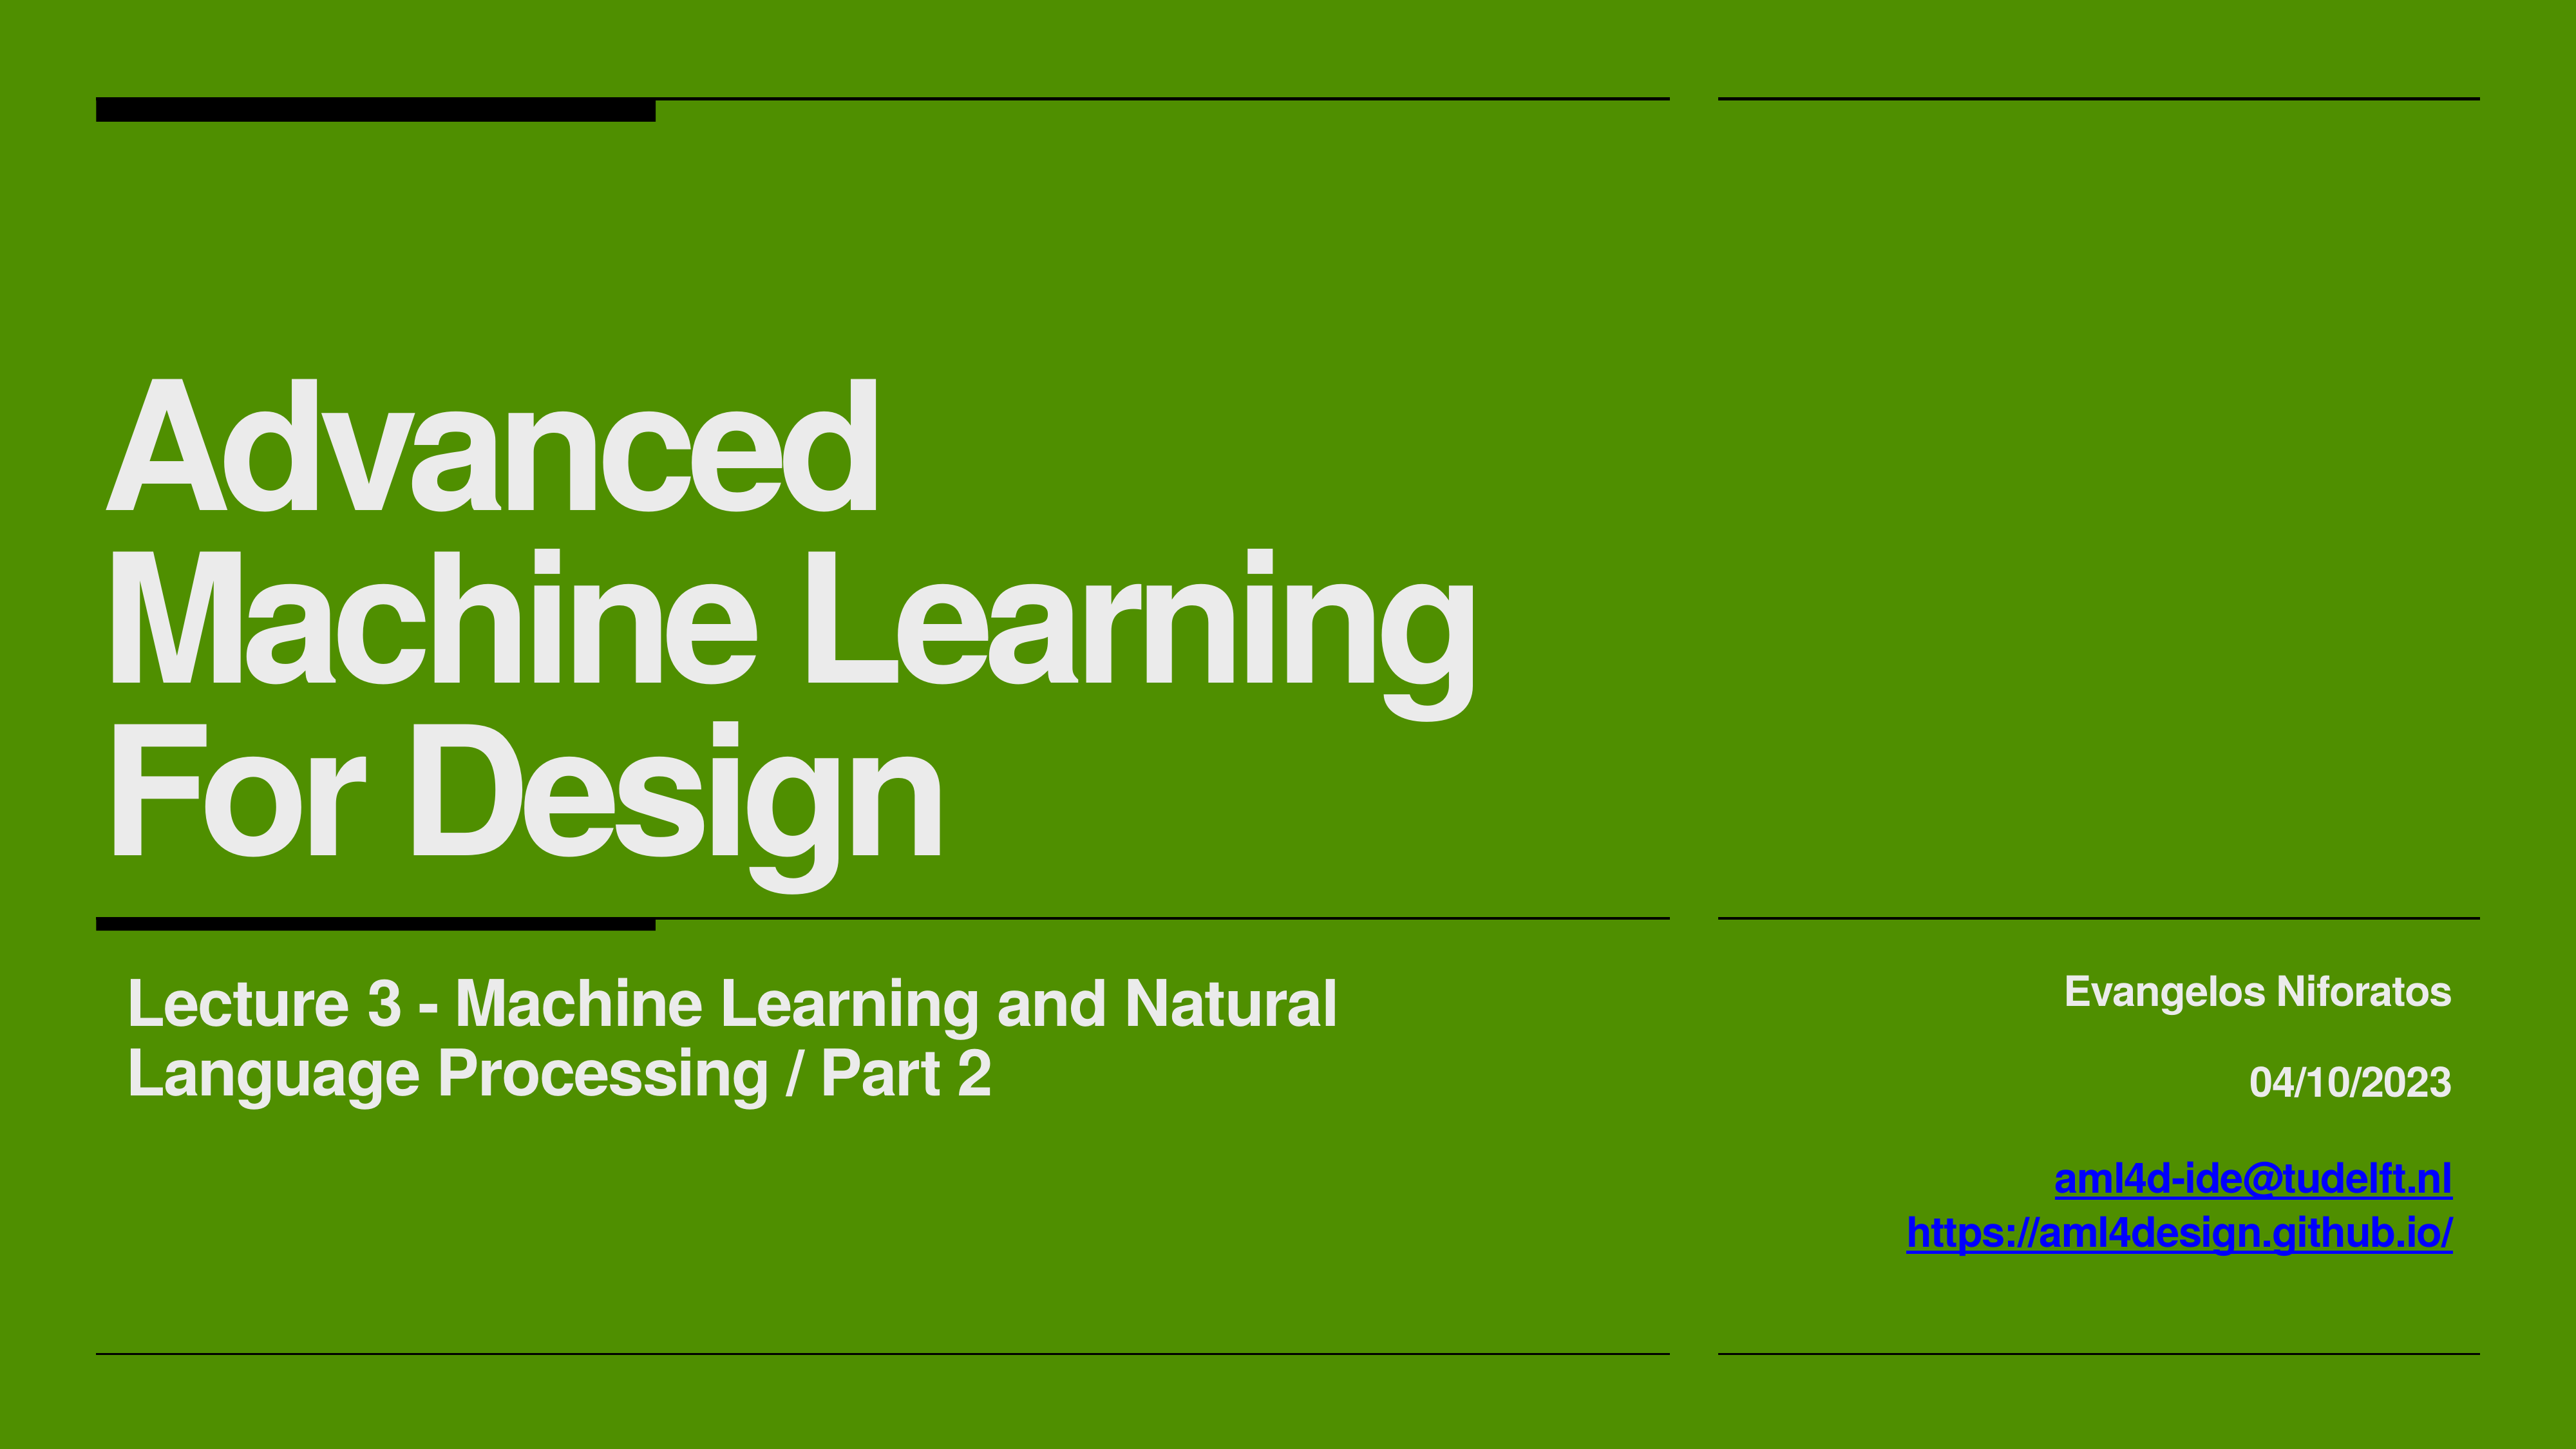

# Advanced Machine Learning For Design
Lecture 3 - Machine Learning and Natural Language Processing / Part 2
Evangelos Niforatos

04/10/2023

aml4d-ide@tudelft.nl
https://aml4design.github.io/